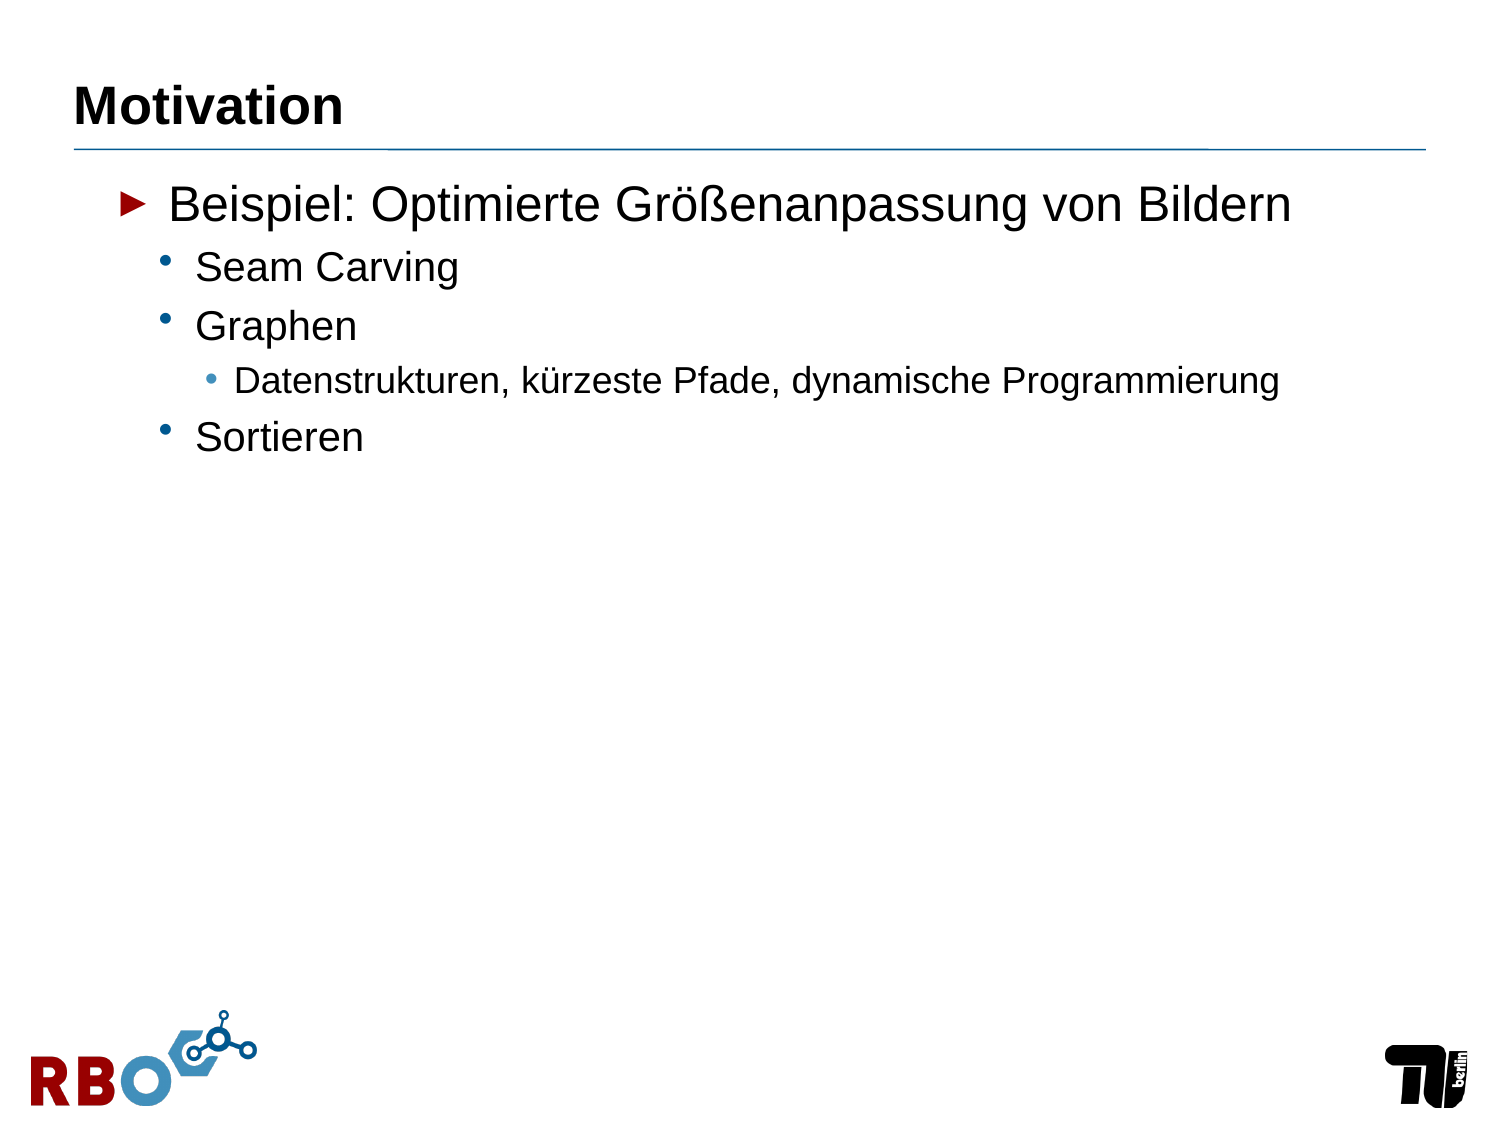

# Motivation
Beispiel: Optimierte Größenanpassung von Bildern
Seam Carving
Graphen
Datenstrukturen, kürzeste Pfade, dynamische Programmierung
Sortieren